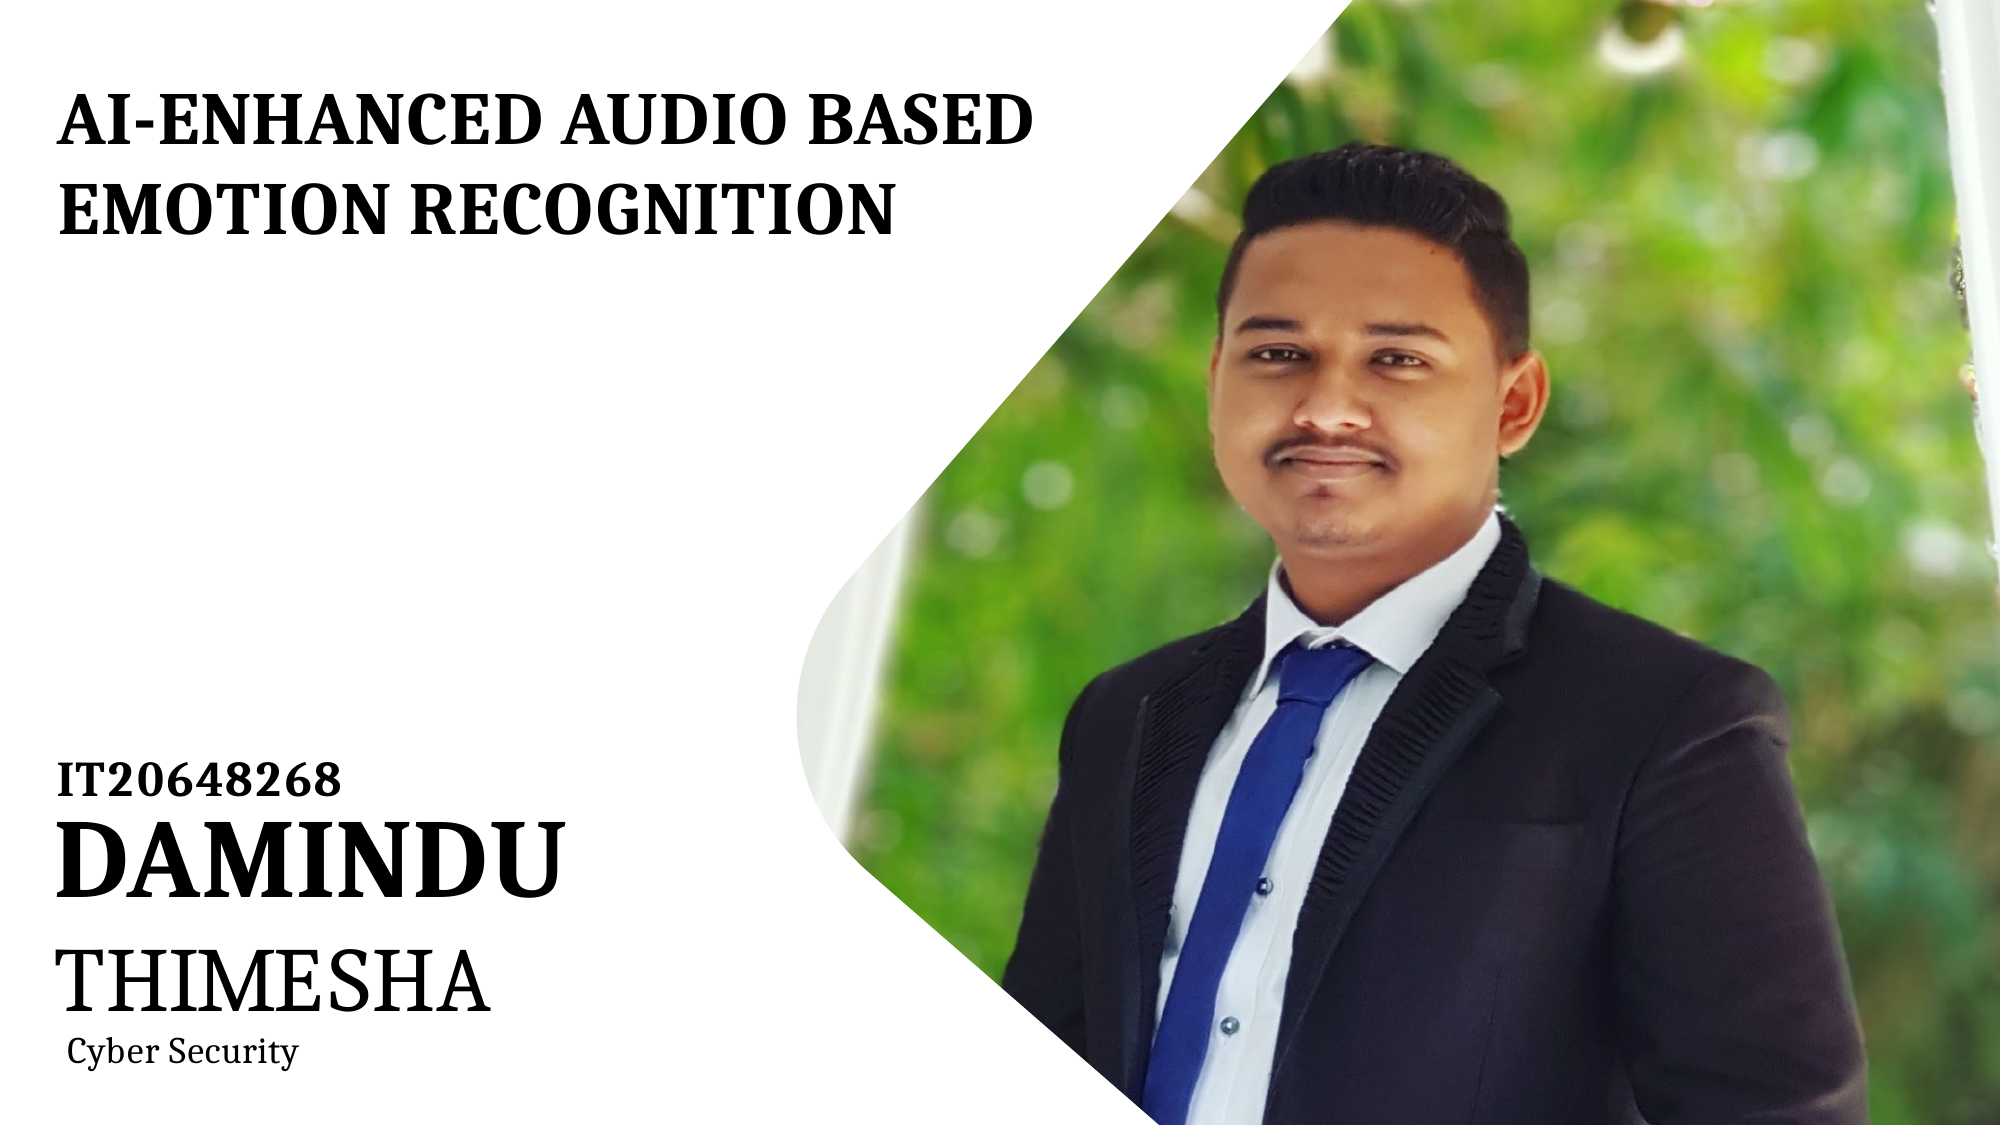

AI-ENHANCED AUDIO BASED
EMOTION RECOGNITION
IT20648268
DAMINDU
THIMESHA
Cyber Security